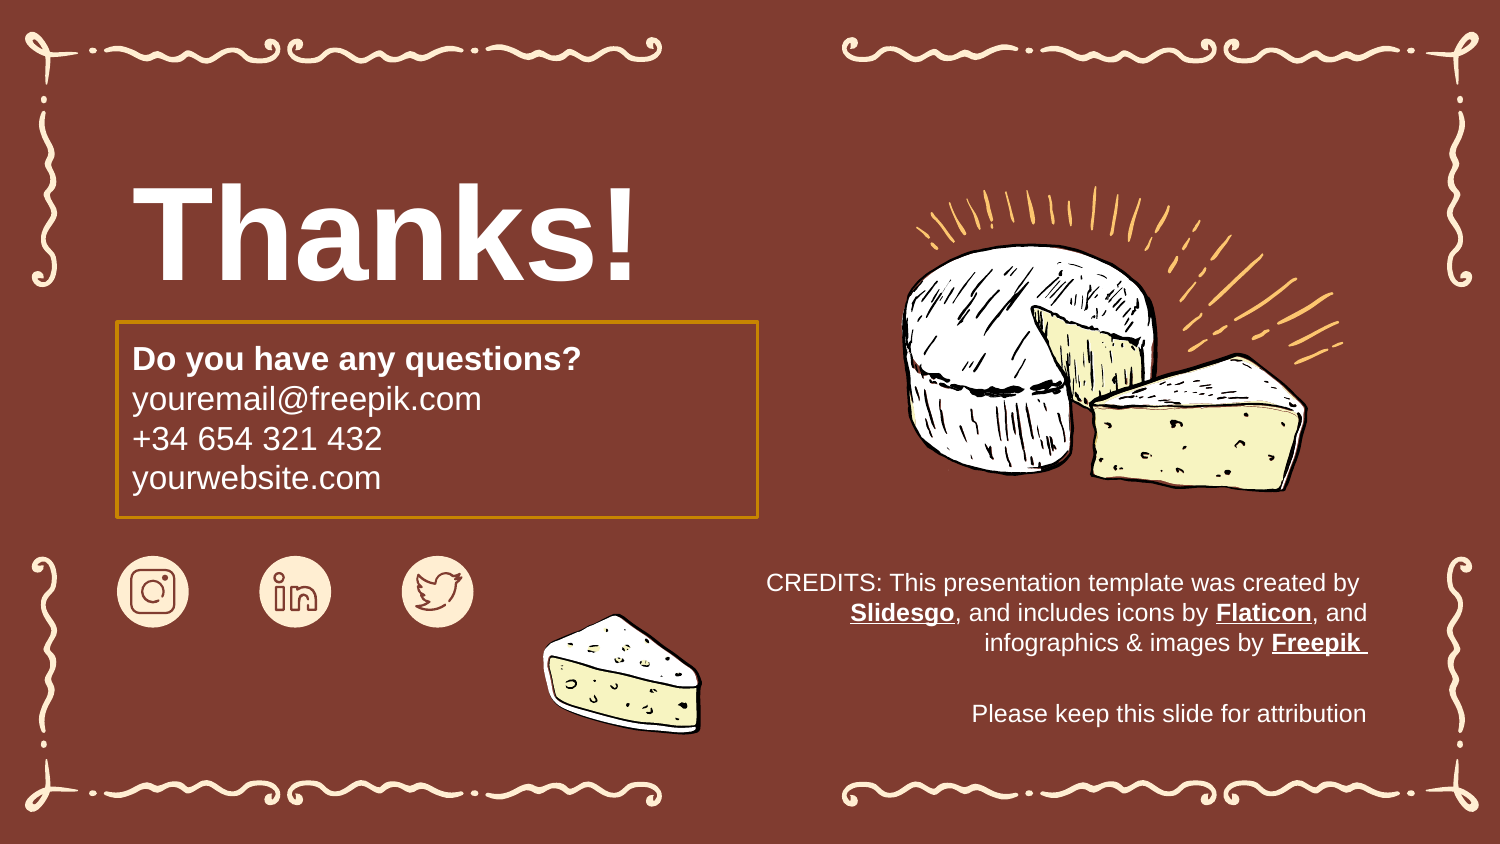

# Thanks!

z

Do you have any questions?
youremail@freepik.com
+34 654 321 432
yourwebsite.com

Please keep this slide for attribution